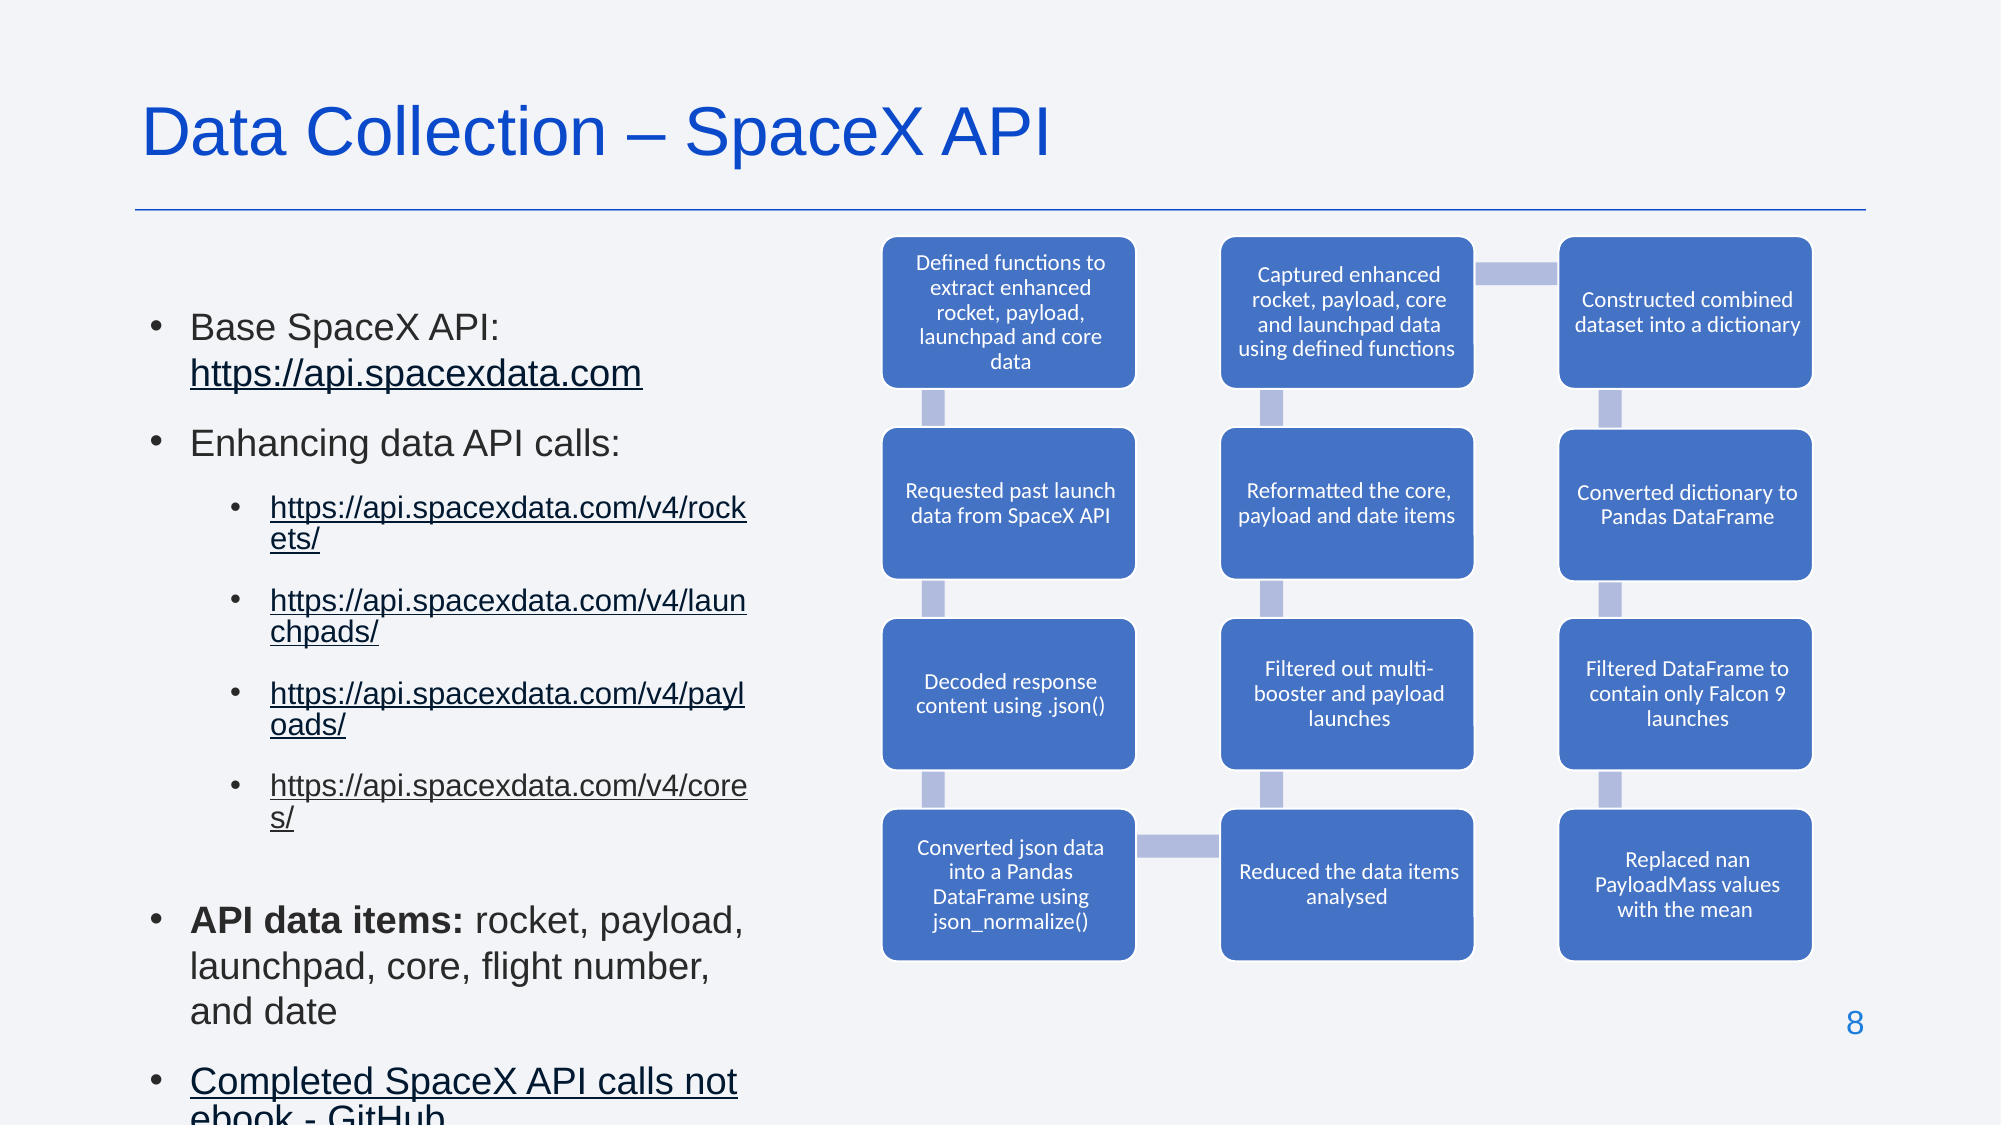

Data Collection – SpaceX API
Defined functions to extract enhanced rocket, payload, launchpad and core data
Requested past launch data from SpaceX API
Decoded response content using .json()
Converted json data into a Pandas DataFrame using json_normalize()
Reduced the data items analysed
Filtered out multi-booster and payload launches
Reformatted the core, payload and date items
Captured enhanced rocket, payload, core and launchpad data using defined functions
Constructed combined dataset into a dictionary
Converted dictionary to Pandas DataFrame
Filtered DataFrame to contain only Falcon 9 launches
Replaced nan PayloadMass values with the mean
Base SpaceX API: https://api.spacexdata.com
Enhancing data API calls:
https://api.spacexdata.com/v4/rockets/
https://api.spacexdata.com/v4/launchpads/
https://api.spacexdata.com/v4/payloads/
https://api.spacexdata.com/v4/cores/
API data items: rocket, payload, launchpad, core, flight number, and date
Completed SpaceX API calls notebook - GitHub
8